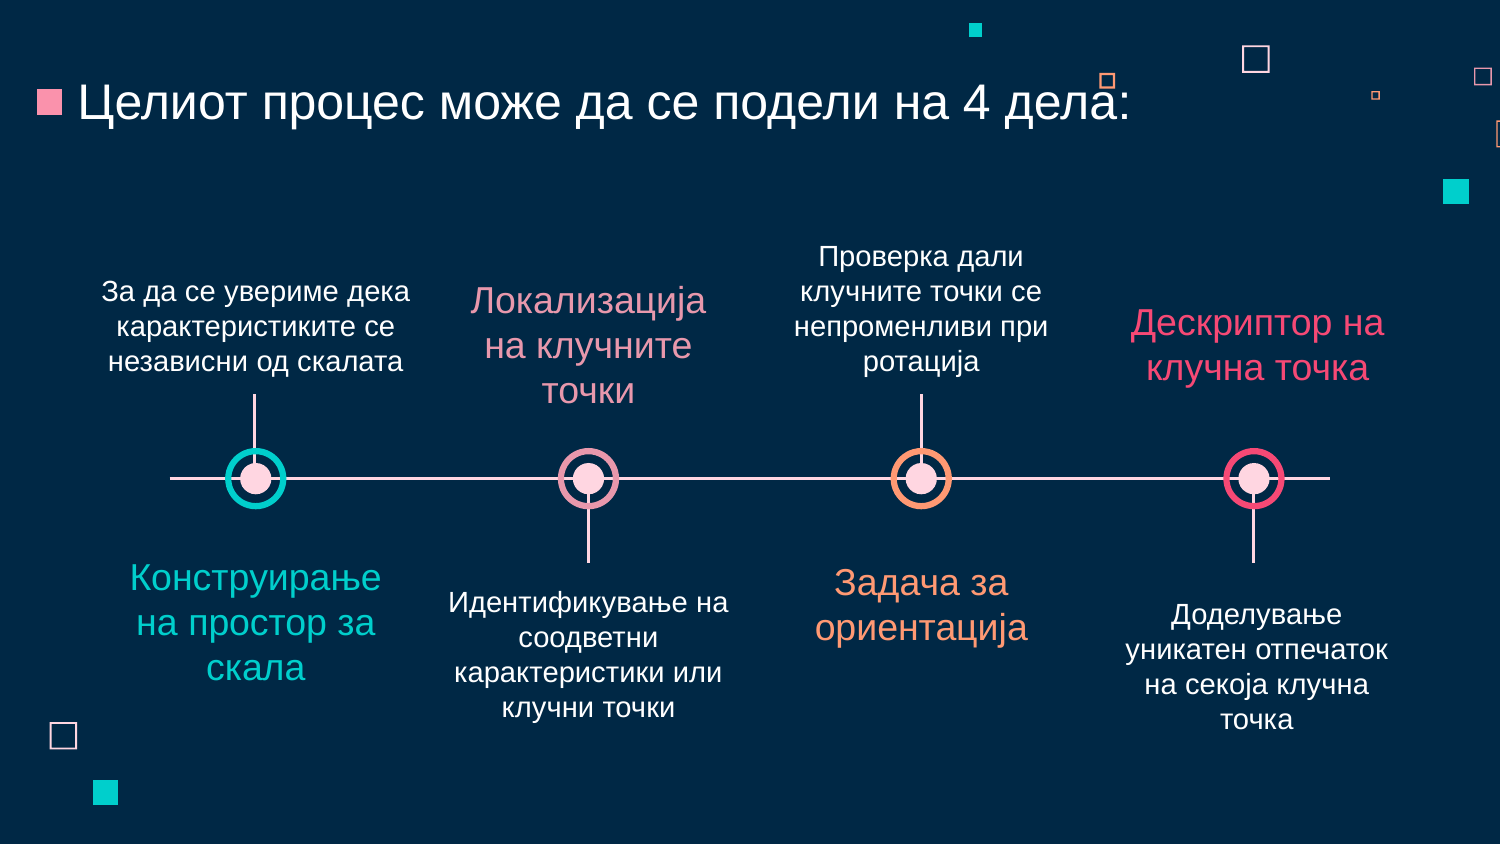

# Целиот процес може да се подели на 4 дела:

Проверка дали клучните точки се непроменливи при ротација
Локализација на клучните точки
Дескриптор на клучна точка
За да се увериме дека карактеристиките се независни од скалата

Задача за ориентација
Конструирање на простор за скала
Идентификување на соодветни карактеристики или клучни точки
Доделување уникатен отпечаток на секоја клучна точка